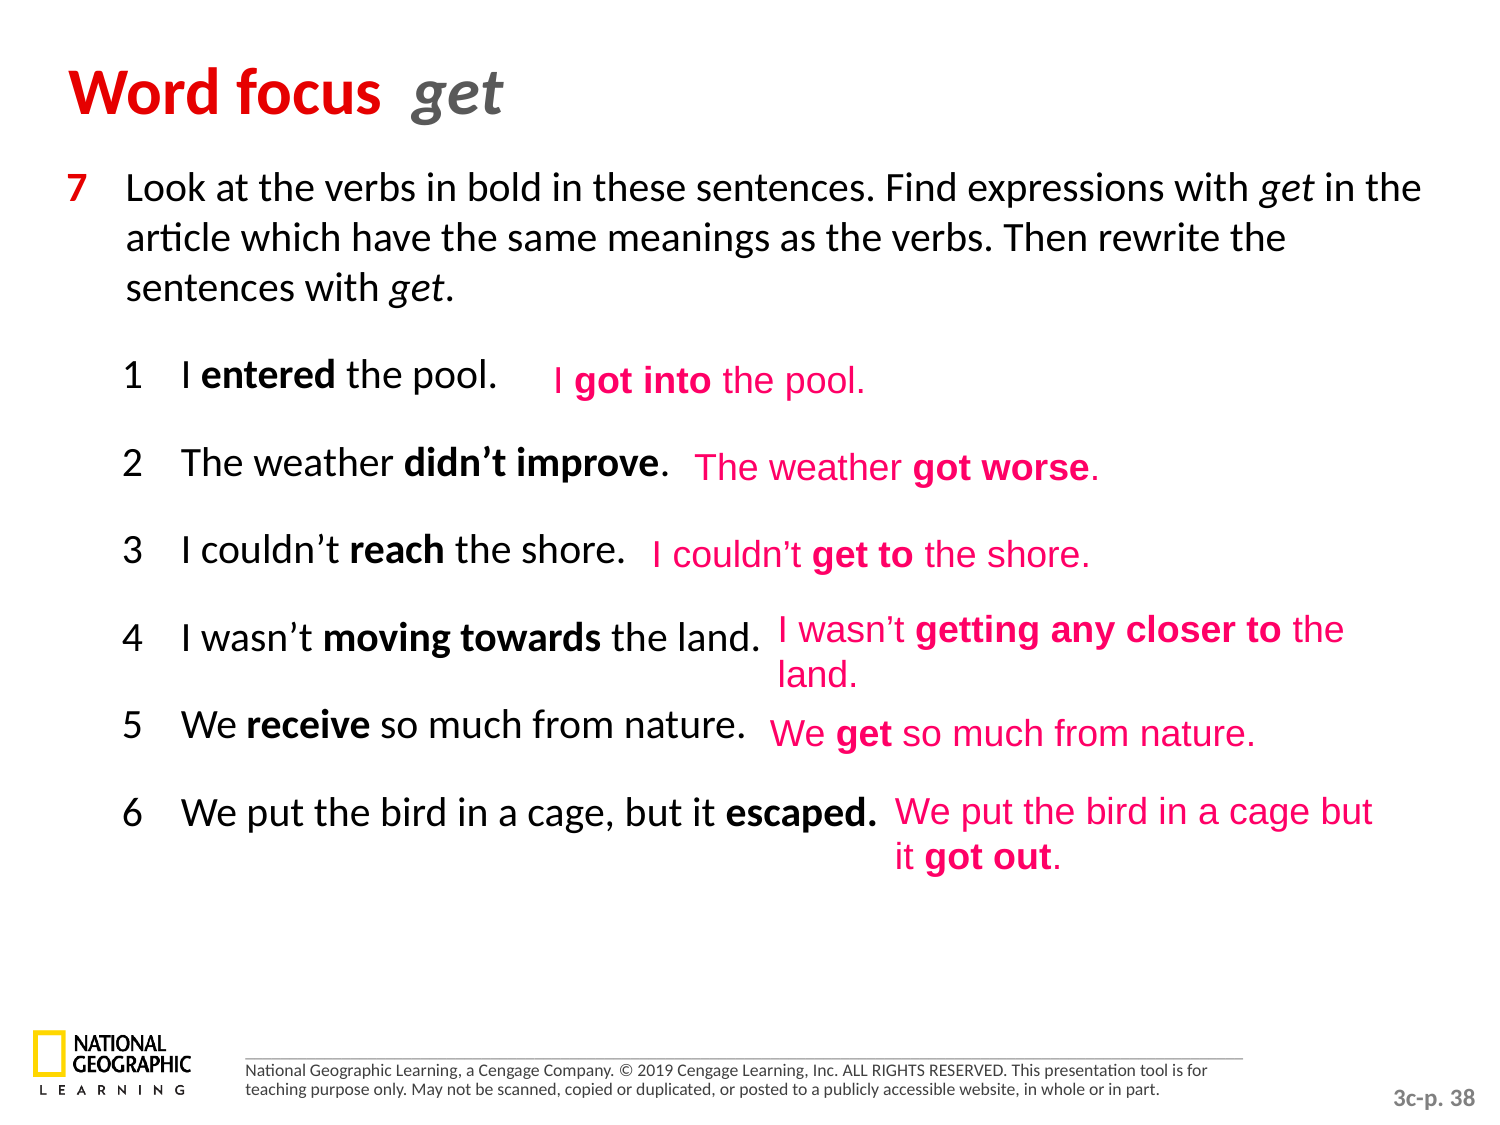

Word focus  get
7 	Look at the verbs in bold in these sentences. Find expressions with get in the article which have the same meanings as the verbs. Then rewrite the sentences with get.
1 	I entered the pool.
2 	The weather didn’t improve.
3 	I couldn’t reach the shore.
4 	I wasn’t moving towards the land.
5 	We receive so much from nature.
6 	We put the bird in a cage, but it escaped.
I got into the pool.
The weather got worse.
I couldn’t get to the shore.
I wasn’t getting any closer to the land.
We get so much from nature.
We put the bird in a cage but it got out.
3c-p. 38